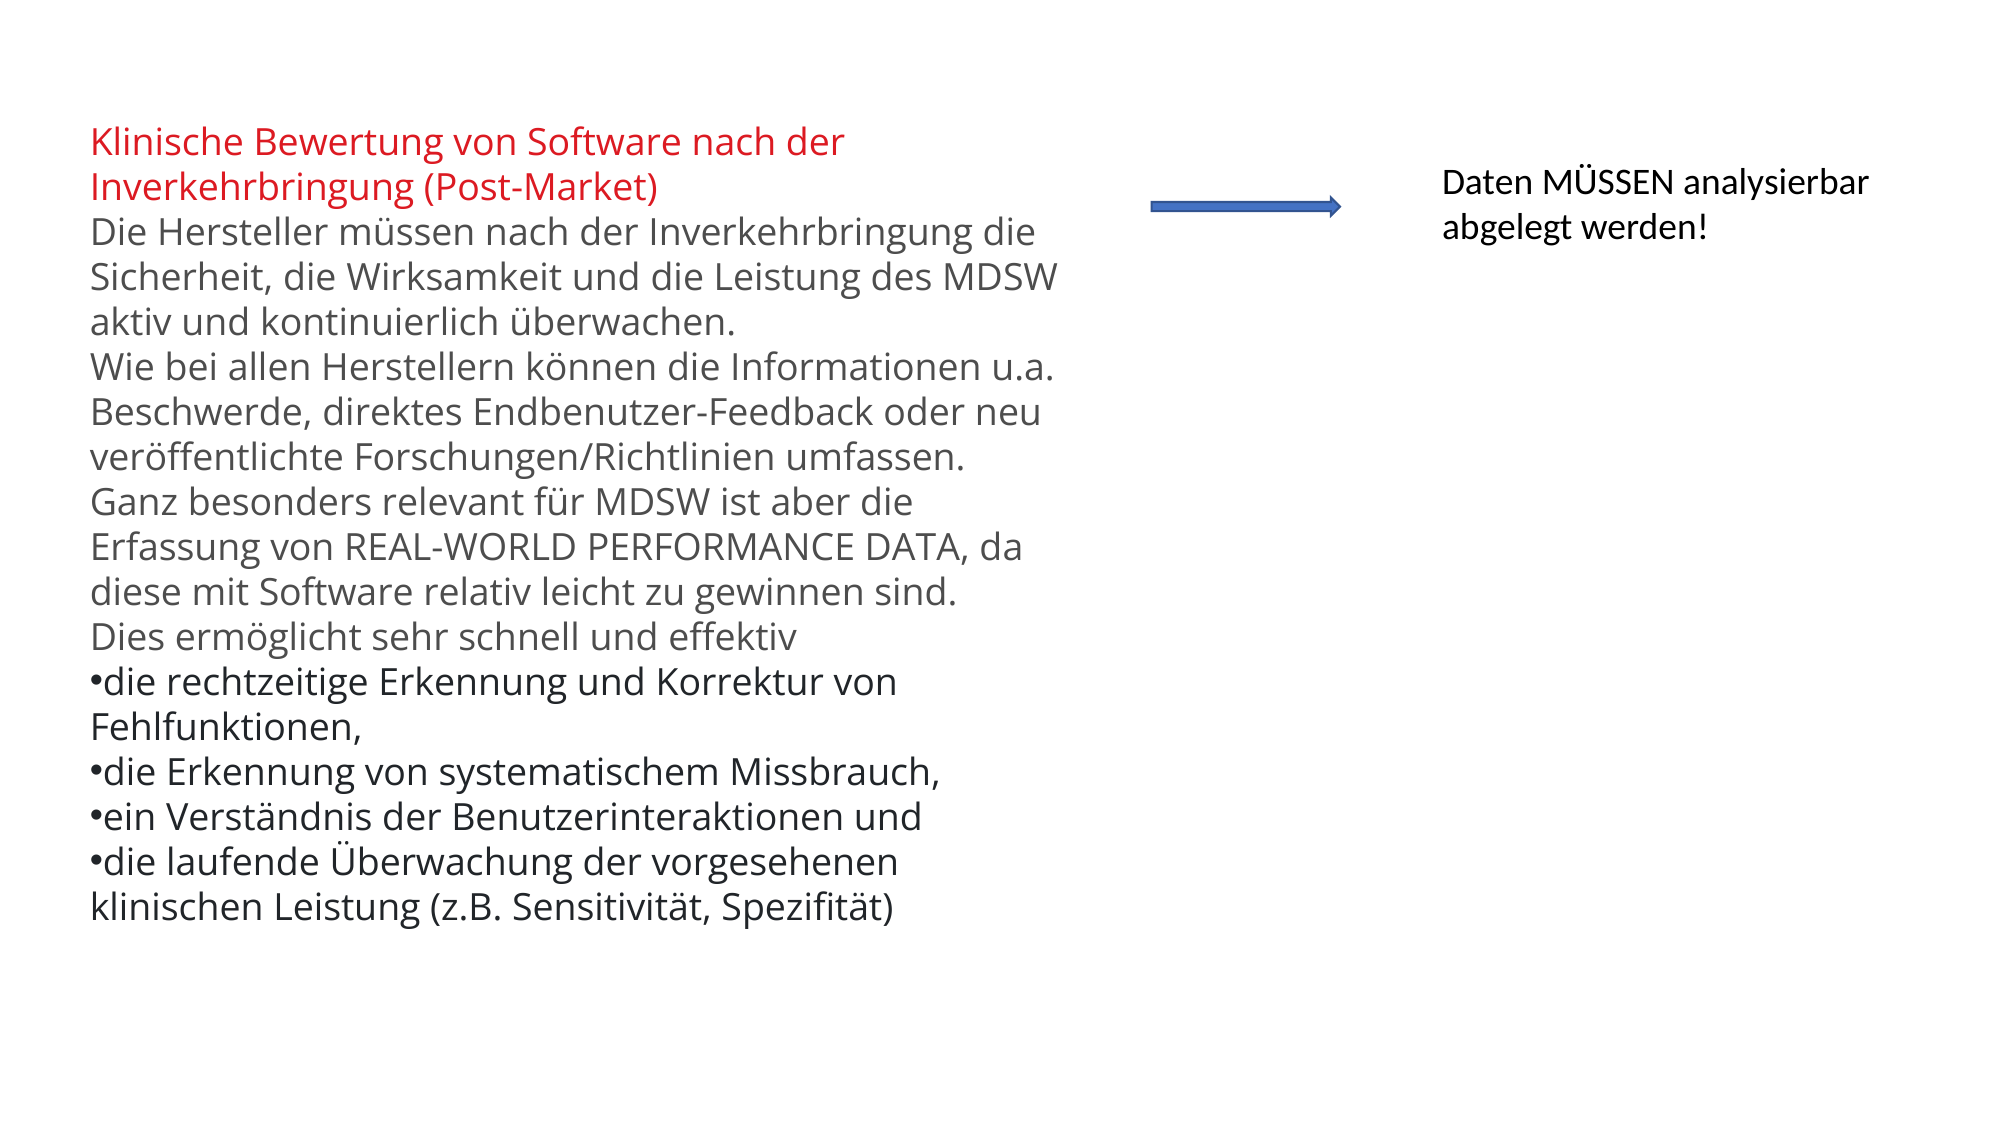

Klinische Bewertung von Software nach der Inverkehrbringung (Post-Market)
Die Hersteller müssen nach der Inverkehrbringung die Sicherheit, die Wirksamkeit und die Leistung des MDSW aktiv und kontinuierlich überwachen.
Wie bei allen Herstellern können die Informationen u.a. Beschwerde, direktes Endbenutzer-Feedback oder neu veröffentlichte Forschungen/Richtlinien umfassen. Ganz besonders relevant für MDSW ist aber die Erfassung von REAL-WORLD PERFORMANCE DATA, da diese mit Software relativ leicht zu gewinnen sind.
Dies ermöglicht sehr schnell und effektiv
die rechtzeitige Erkennung und Korrektur von Fehlfunktionen,
die Erkennung von systematischem Missbrauch,
ein Verständnis der Benutzerinteraktionen und
die laufende Überwachung der vorgesehenen klinischen Leistung (z.B. Sensitivität, Spezifität)
Daten MÜSSEN analysierbar abgelegt werden!